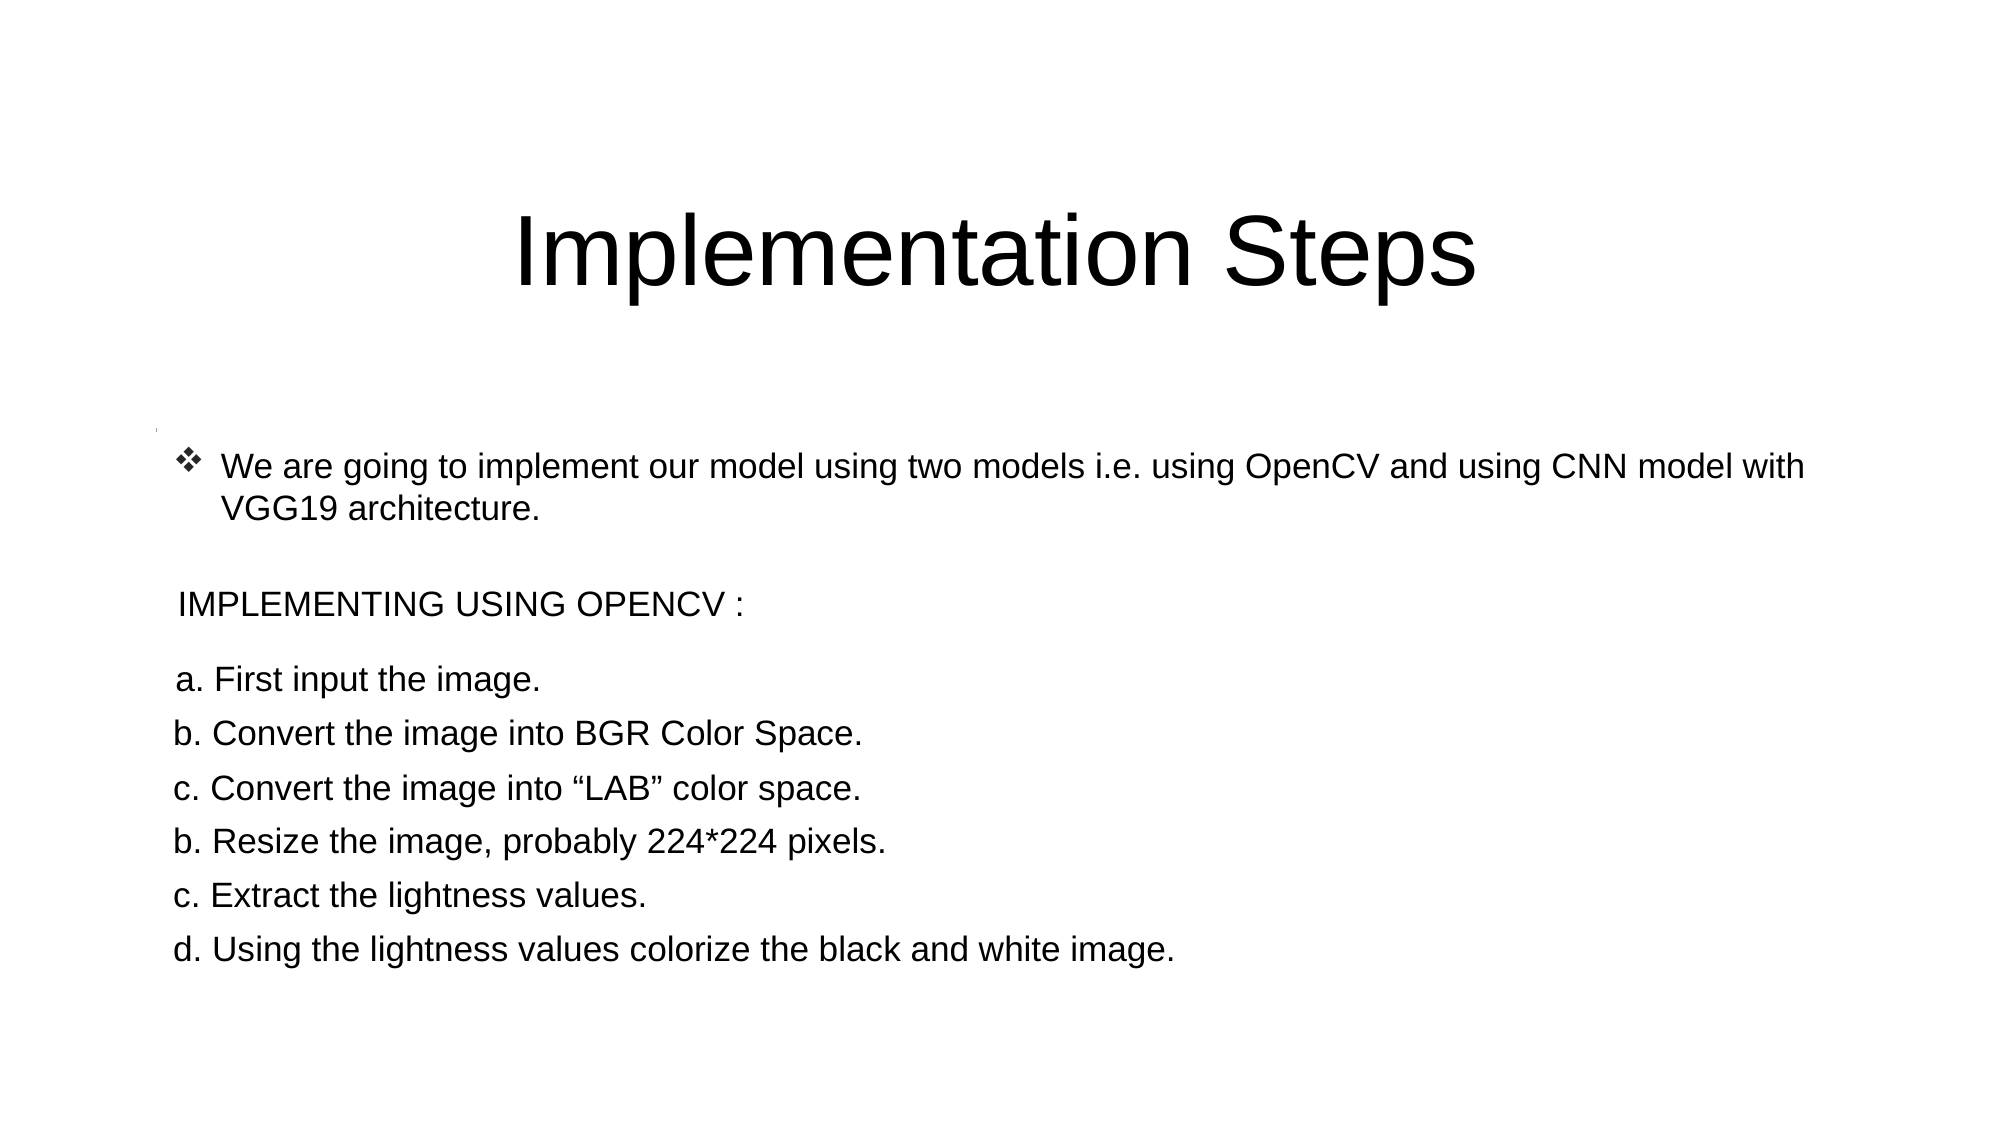

# Implementation Steps
]
We are going to implement our model using two models i.e. using OpenCV and using CNN model with VGG19 architecture.

  IMPLEMENTING USING OPENCV :

 a. First input the image.
b. Convert the image into BGR Color Space.
c. Convert the image into “LAB” color space.
b. Resize the image, probably 224*224 pixels.
c. Extract the lightness values.
d. Using the lightness values colorize the black and white image.